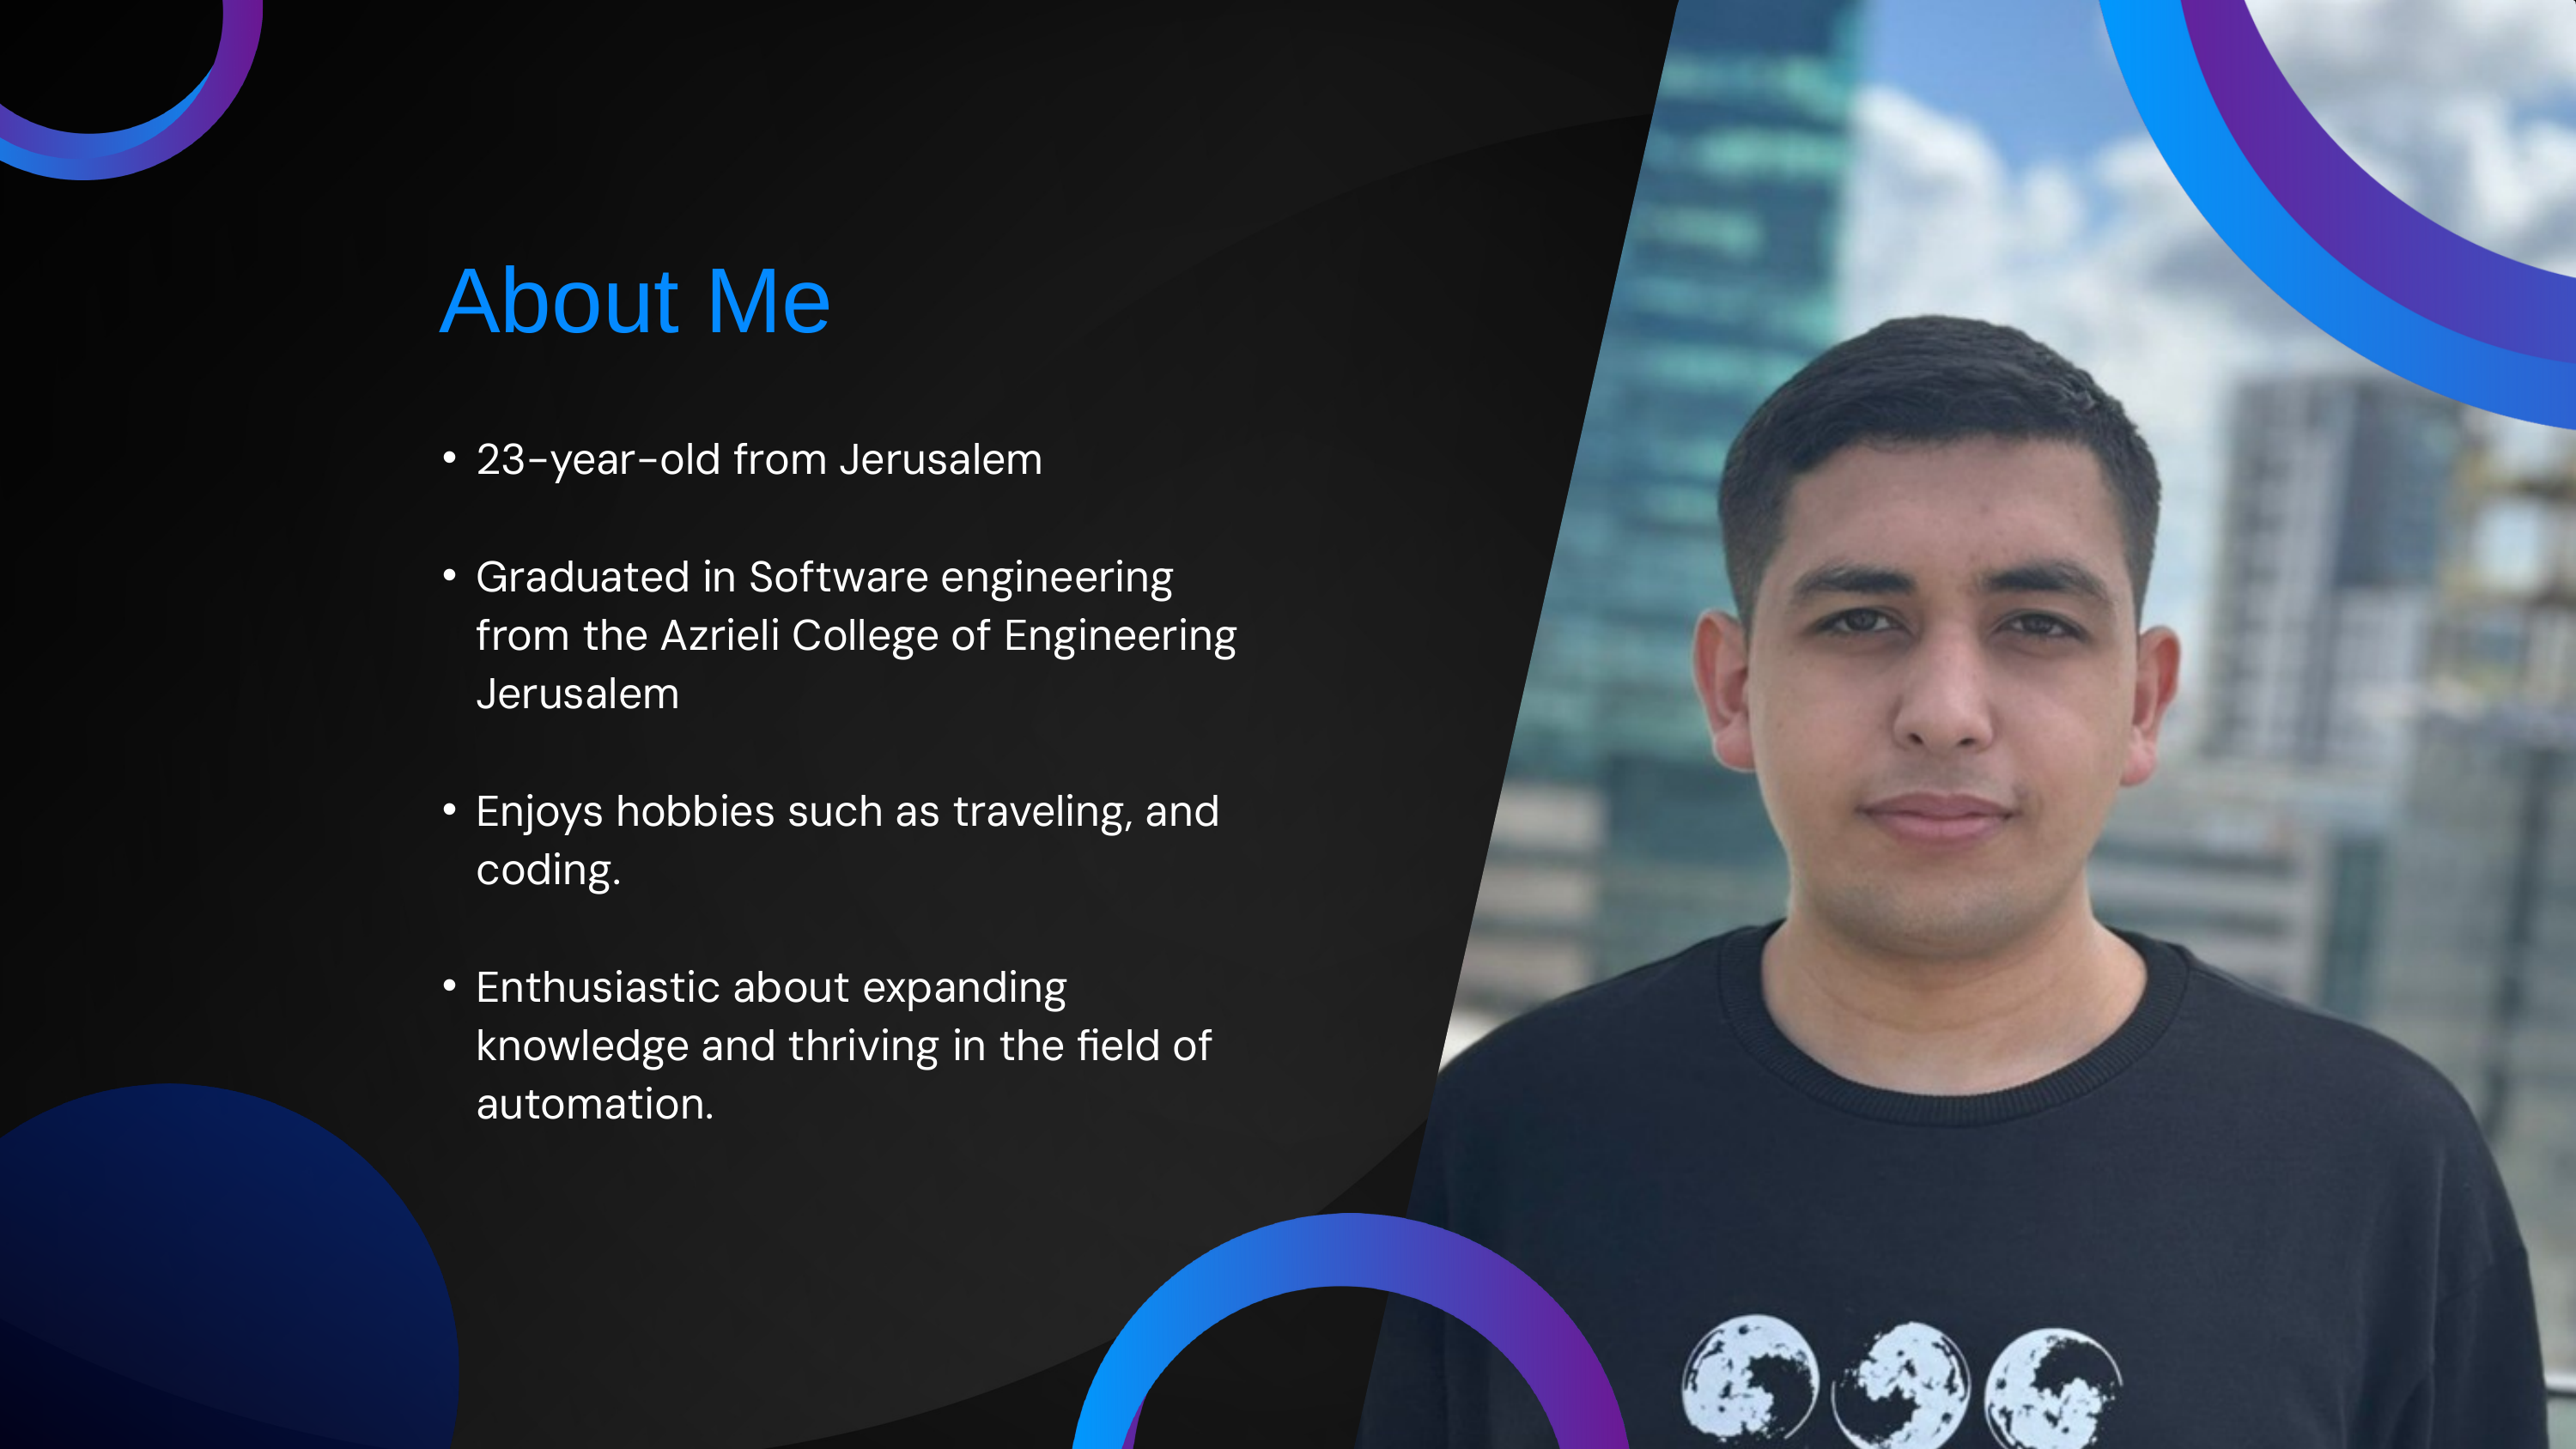

About Me
23-year-old from Jerusalem

Graduated in Software engineering from the Azrieli College of Engineering Jerusalem

Enjoys hobbies such as traveling, and coding.

Enthusiastic about expanding knowledge and thriving in the field of automation.